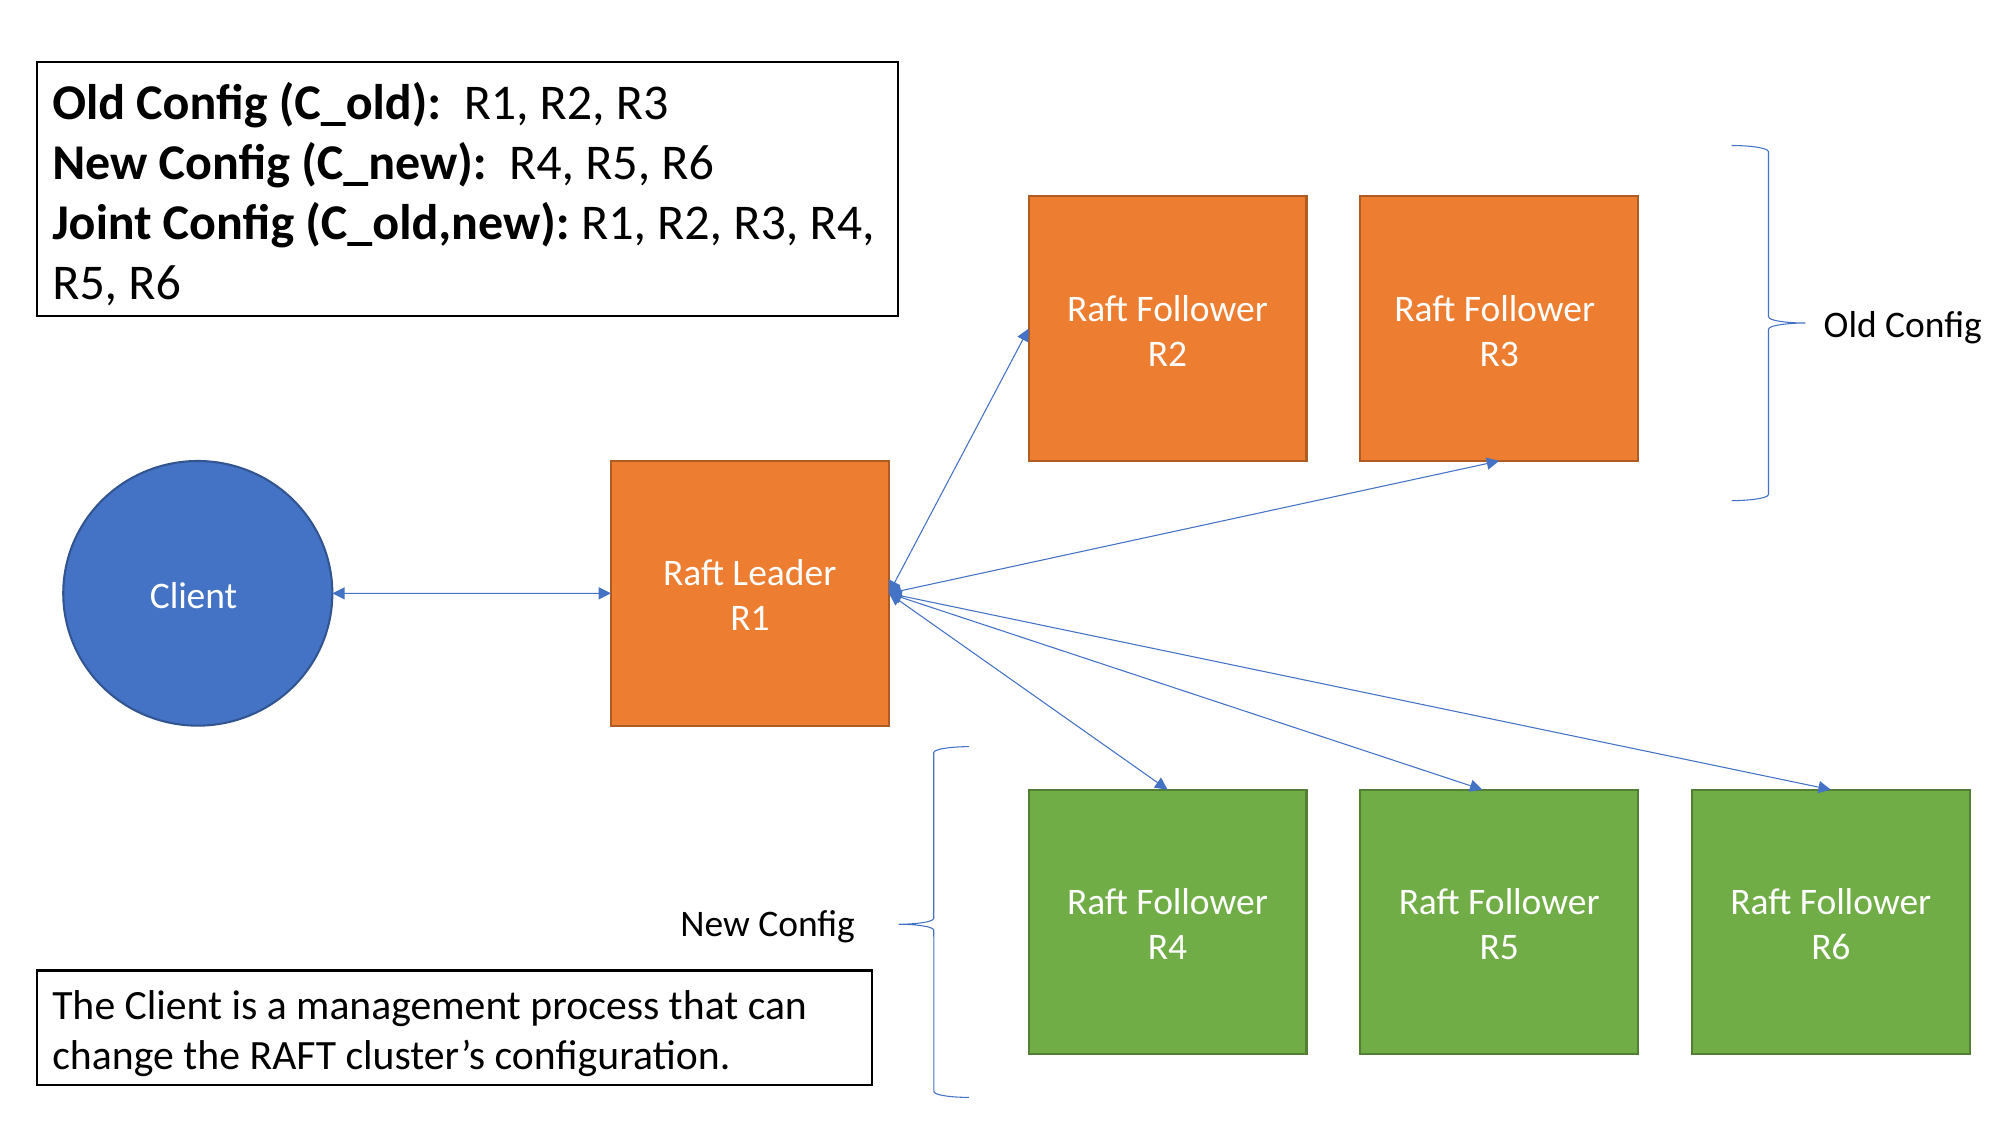

Old Config (C_old):  R1, R2, R3
New Config (C_new):  R4, R5, R6
Joint Config (C_old,new): R1, R2, R3, R4, R5, R6

Raft Follower
R2
Raft Follower
R3
Old Config
Client
Raft Leader
R1

Raft Follower
R6
Raft Follower
R4
Raft Follower
R5
New Config
The Client is a management process that can change the RAFT cluster’s configuration.